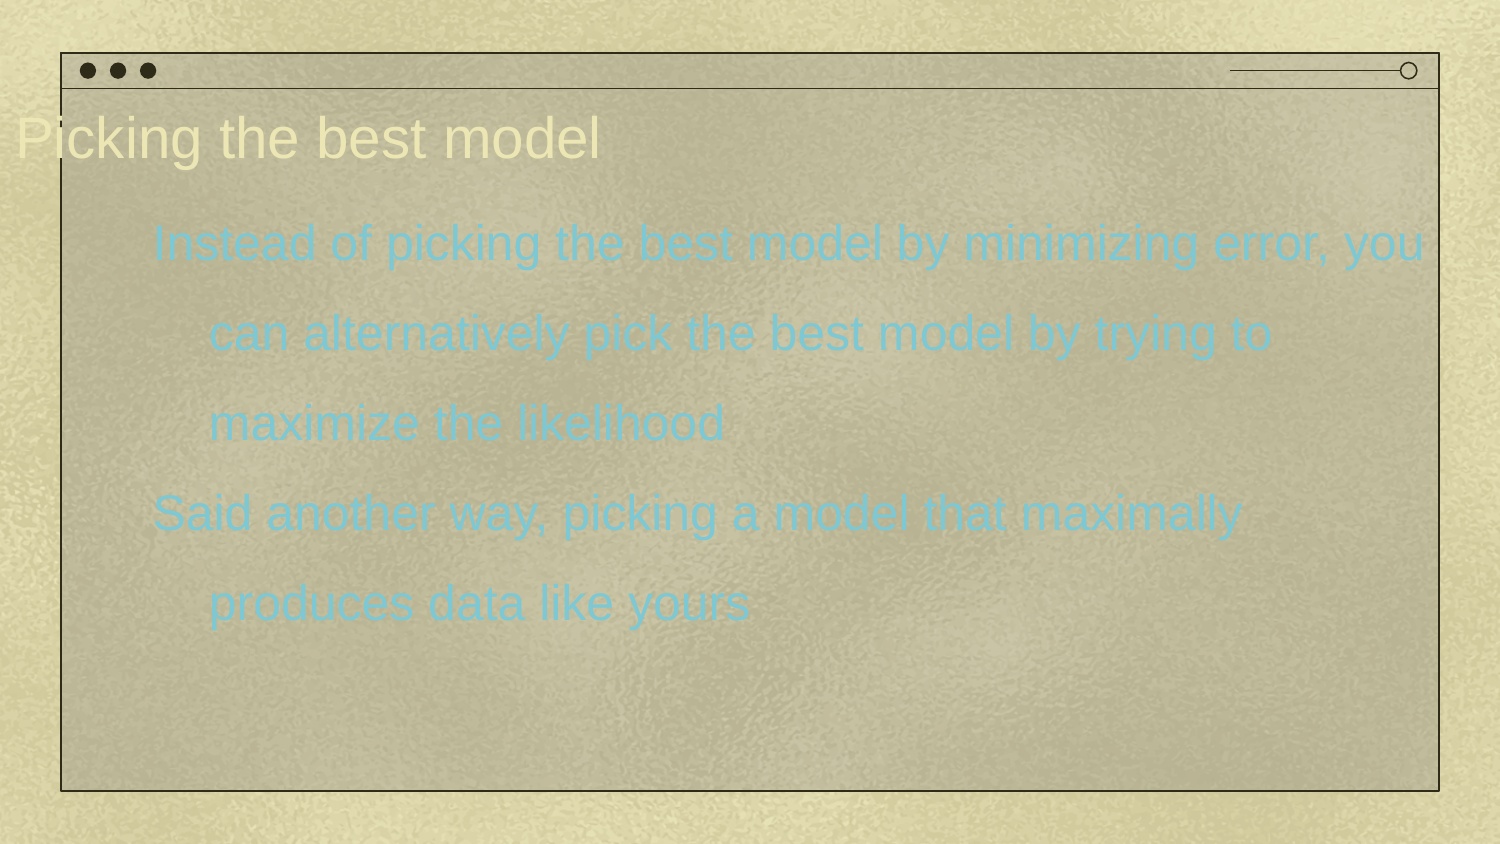

Picking the best model
Instead of picking the best model by minimizing error, you can alternatively pick the best model by trying to maximize the likelihood
Said another way, picking a model that maximally produces data like yours